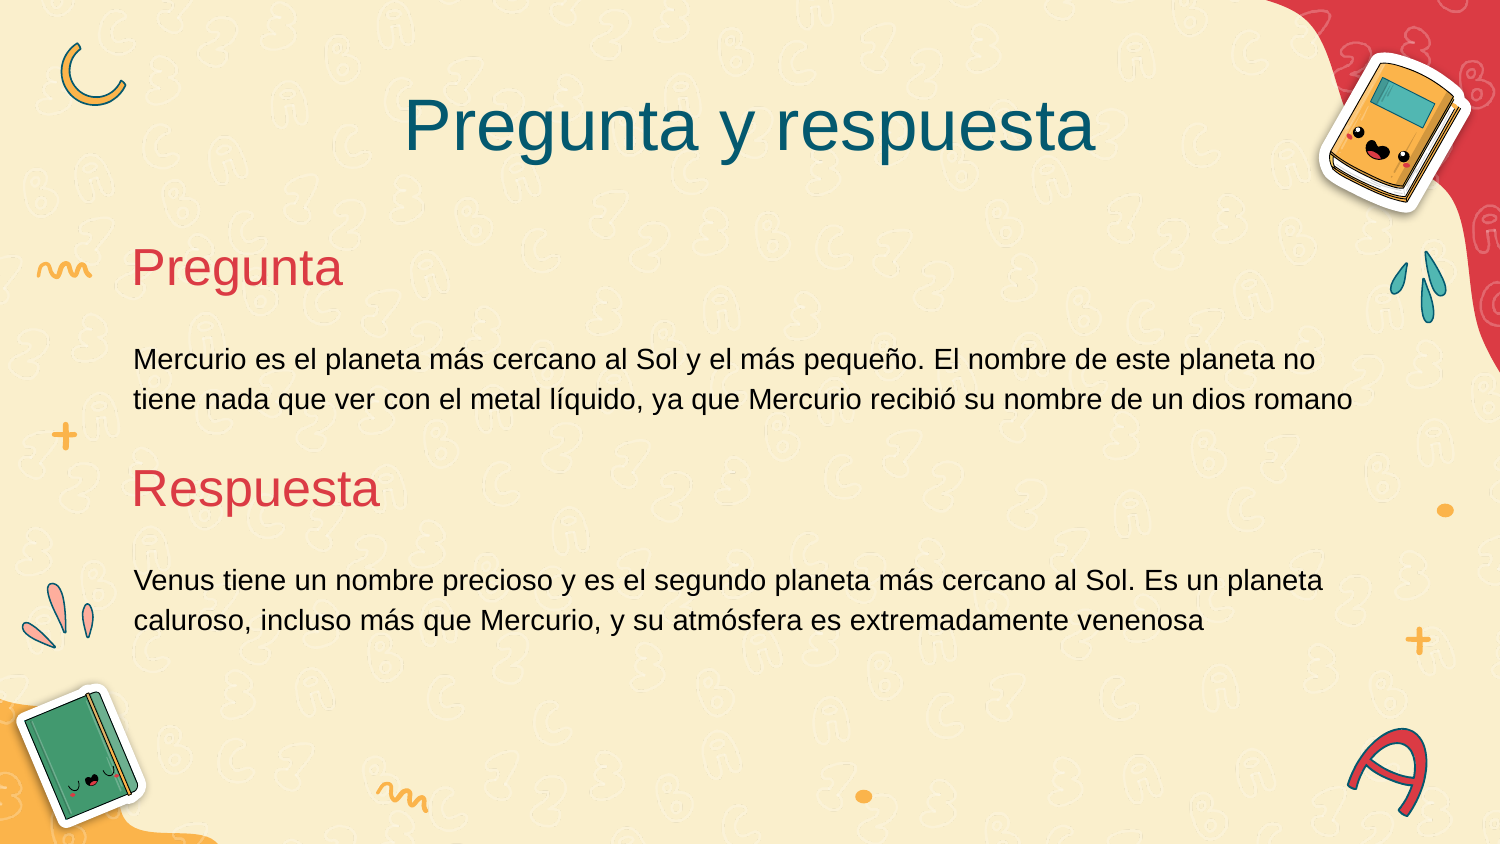

# Pregunta y respuesta
Pregunta
Mercurio es el planeta más cercano al Sol y el más pequeño. El nombre de este planeta no tiene nada que ver con el metal líquido, ya que Mercurio recibió su nombre de un dios romano
Respuesta
Venus tiene un nombre precioso y es el segundo planeta más cercano al Sol. Es un planeta caluroso, incluso más que Mercurio, y su atmósfera es extremadamente venenosa